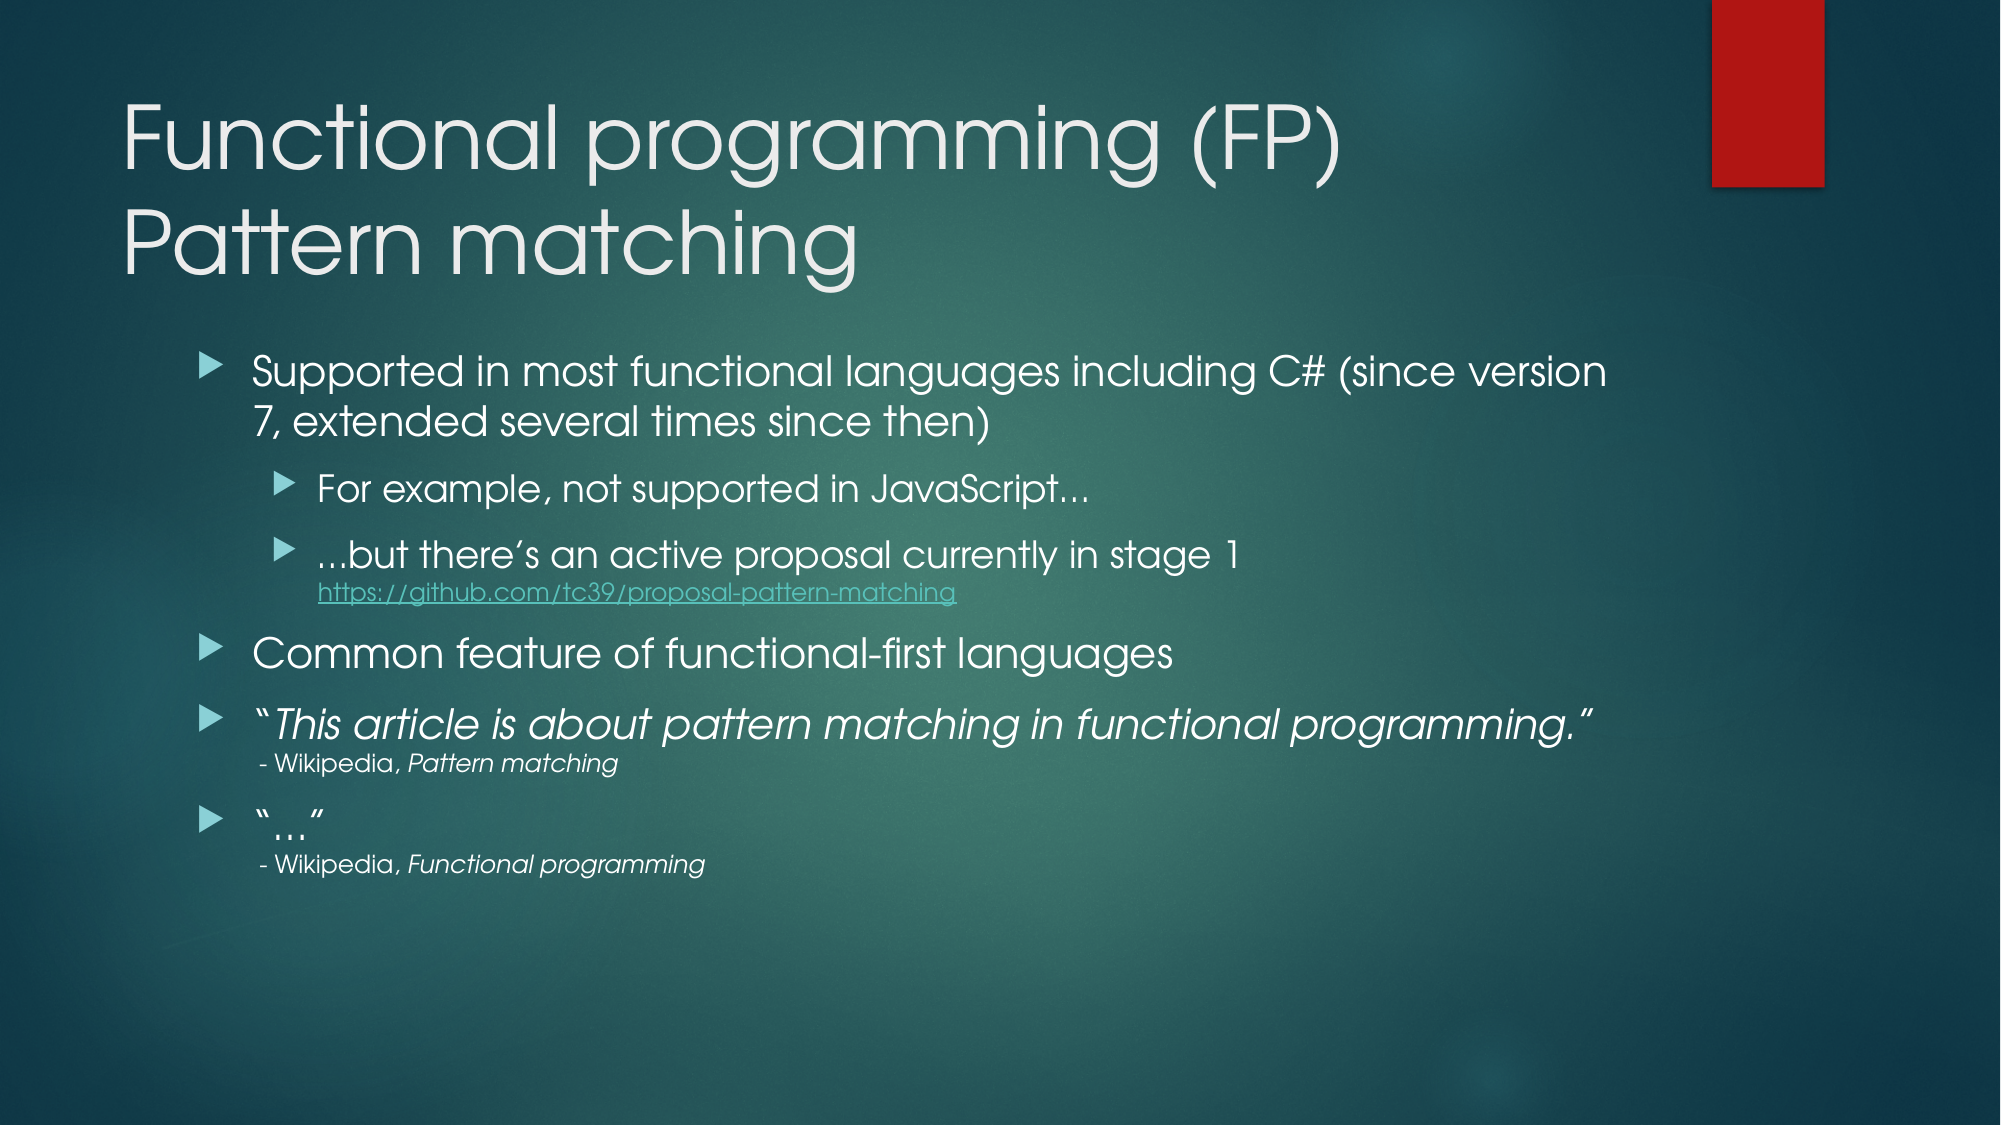

# Functional programming (FP) Pattern matching
Supported in most functional languages including C# (since version 7, extended several times since then)
For example, not supported in JavaScript…
…but there’s an active proposal currently in stage 1
https://github.com/tc39/proposal-pattern-matching
Common feature of functional-first languages
“This article is about pattern matching in functional programming.”
 - Wikipedia, Pattern matching
“…”
 - Wikipedia, Functional programming